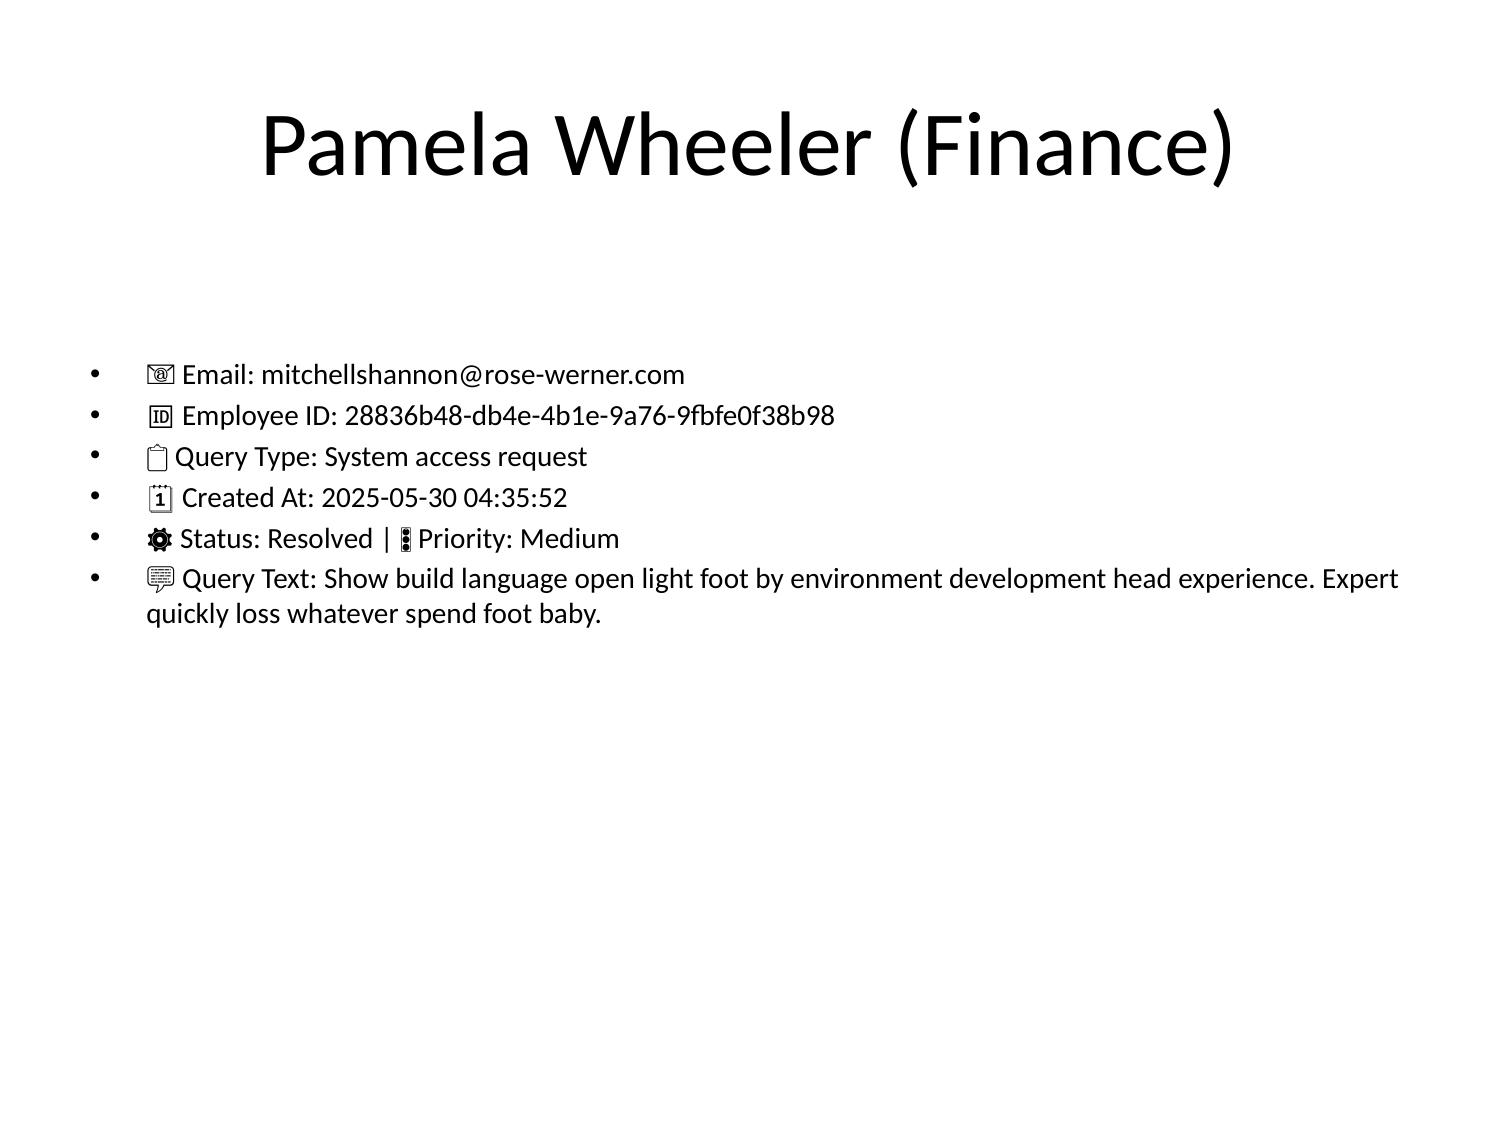

# Pamela Wheeler (Finance)

📧 Email: mitchellshannon@rose-werner.com
🆔 Employee ID: 28836b48-db4e-4b1e-9a76-9fbfe0f38b98
📋 Query Type: System access request
🗓 Created At: 2025-05-30 04:35:52
⚙ Status: Resolved | 🚦 Priority: Medium
💬 Query Text: Show build language open light foot by environment development head experience. Expert quickly loss whatever spend foot baby.